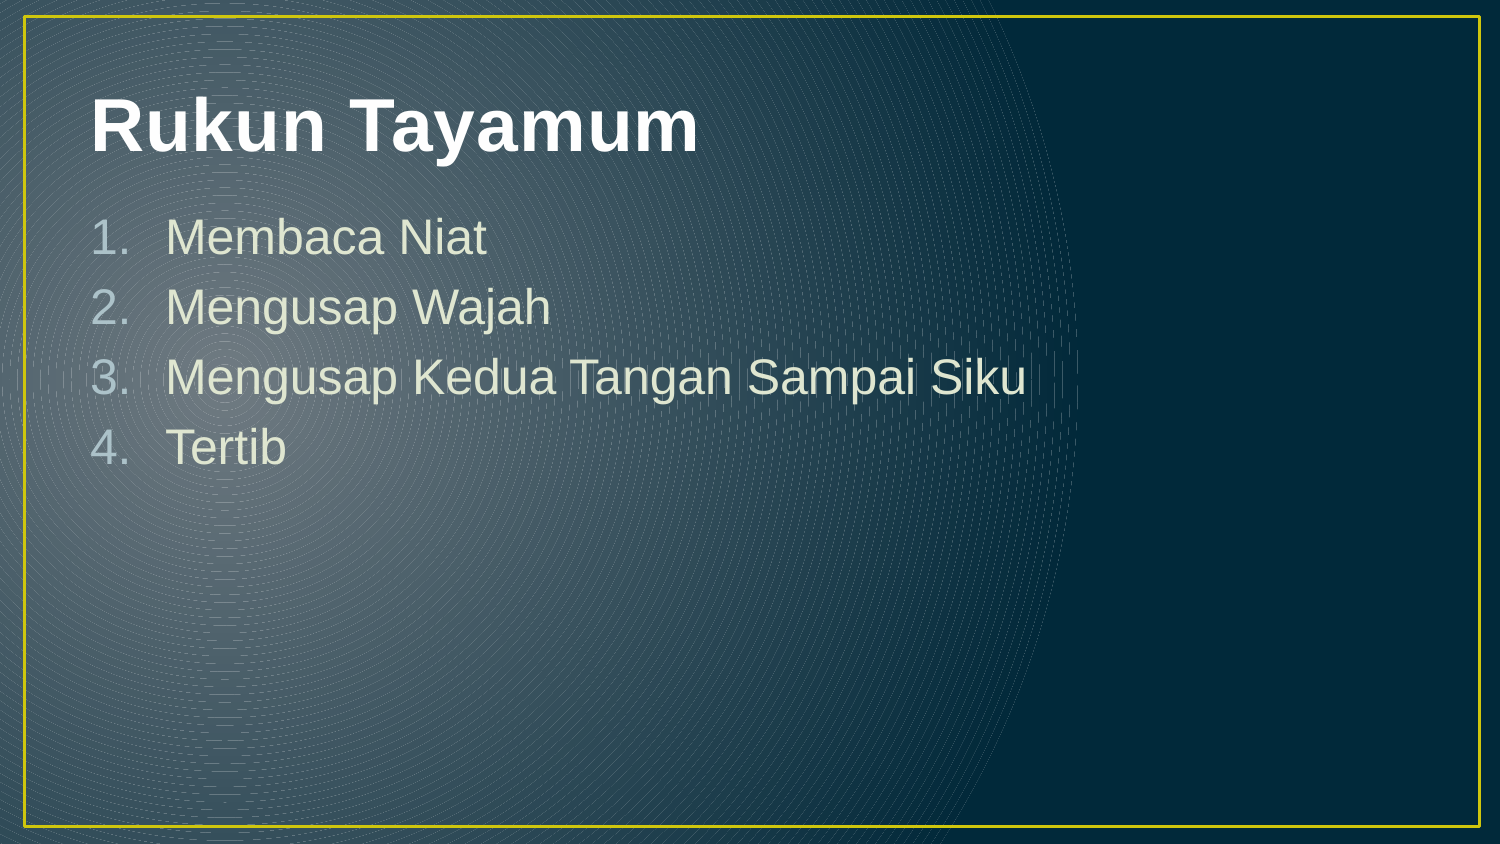

# Rukun Tayamum
Membaca Niat
Mengusap Wajah
Mengusap Kedua Tangan Sampai Siku
Tertib